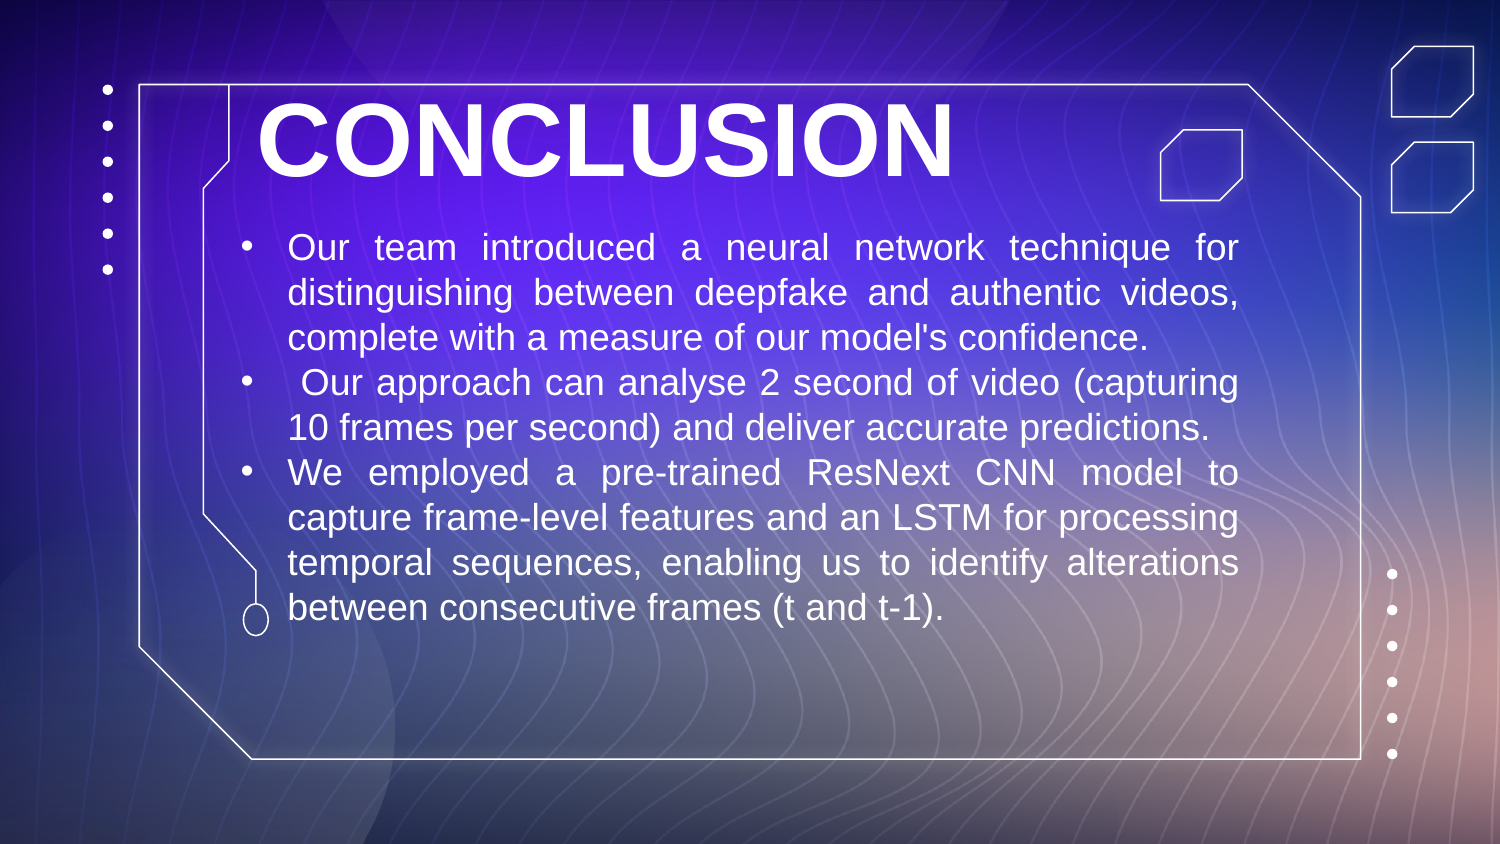

# CONCLUSION

Our team introduced a neural network technique for distinguishing between deepfake and authentic videos, complete with a measure of our model's confidence.
 Our approach can analyse 2 second of video (capturing 10 frames per second) and deliver accurate predictions.
We employed a pre-trained ResNext CNN model to capture frame-level features and an LSTM for processing temporal sequences, enabling us to identify alterations between consecutive frames (t and t-1).